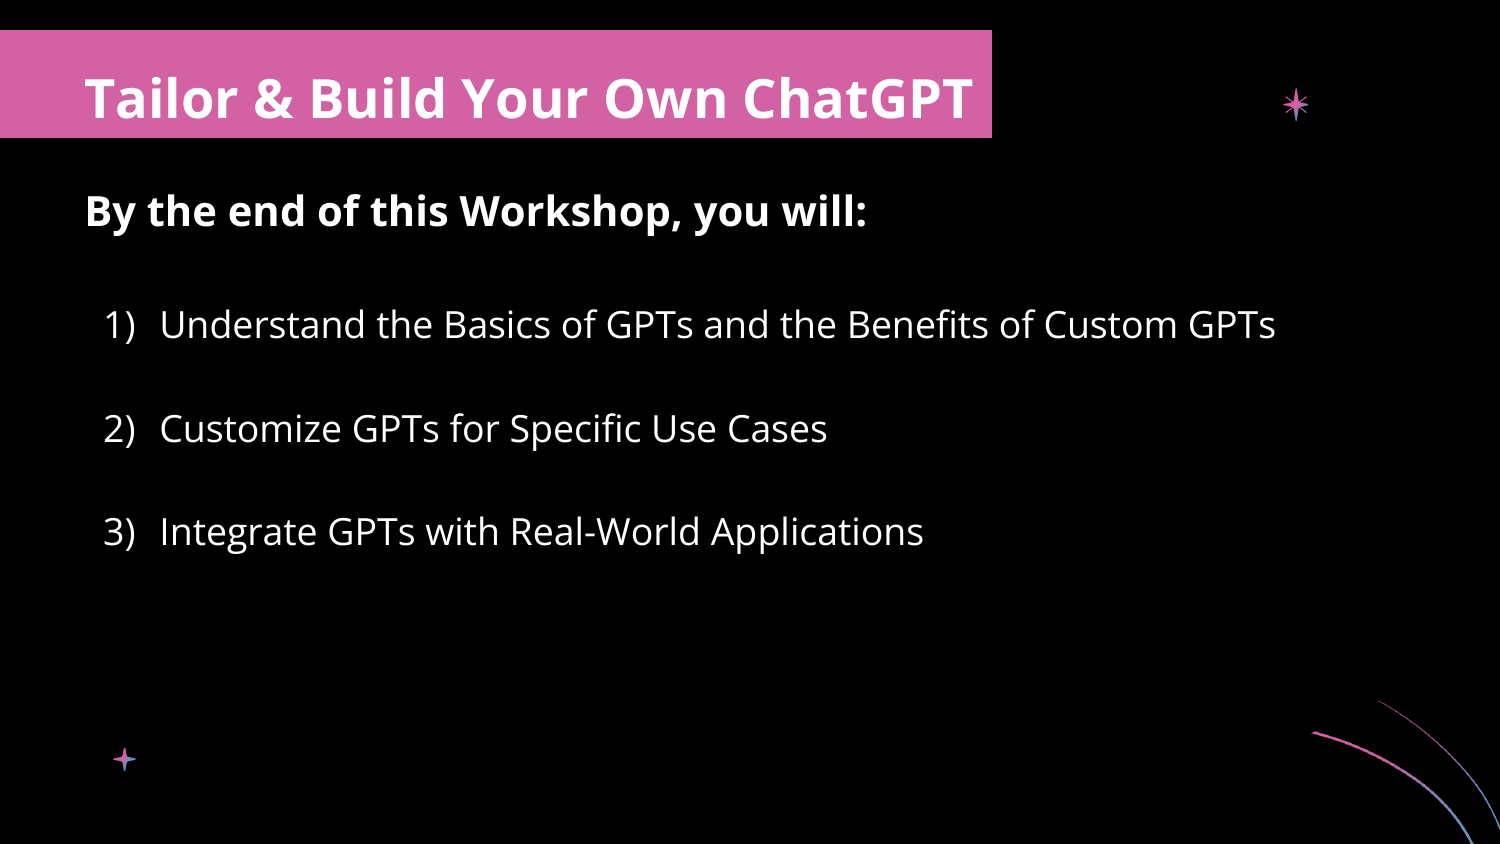

Tailor & Build Your Own ChatGPT

By the end of this Workshop, you will:

Understand the Basics of GPTs and the Benefits of Custom GPTs

Customize GPTs for Specific Use Cases

Integrate GPTs with Real-World Applications